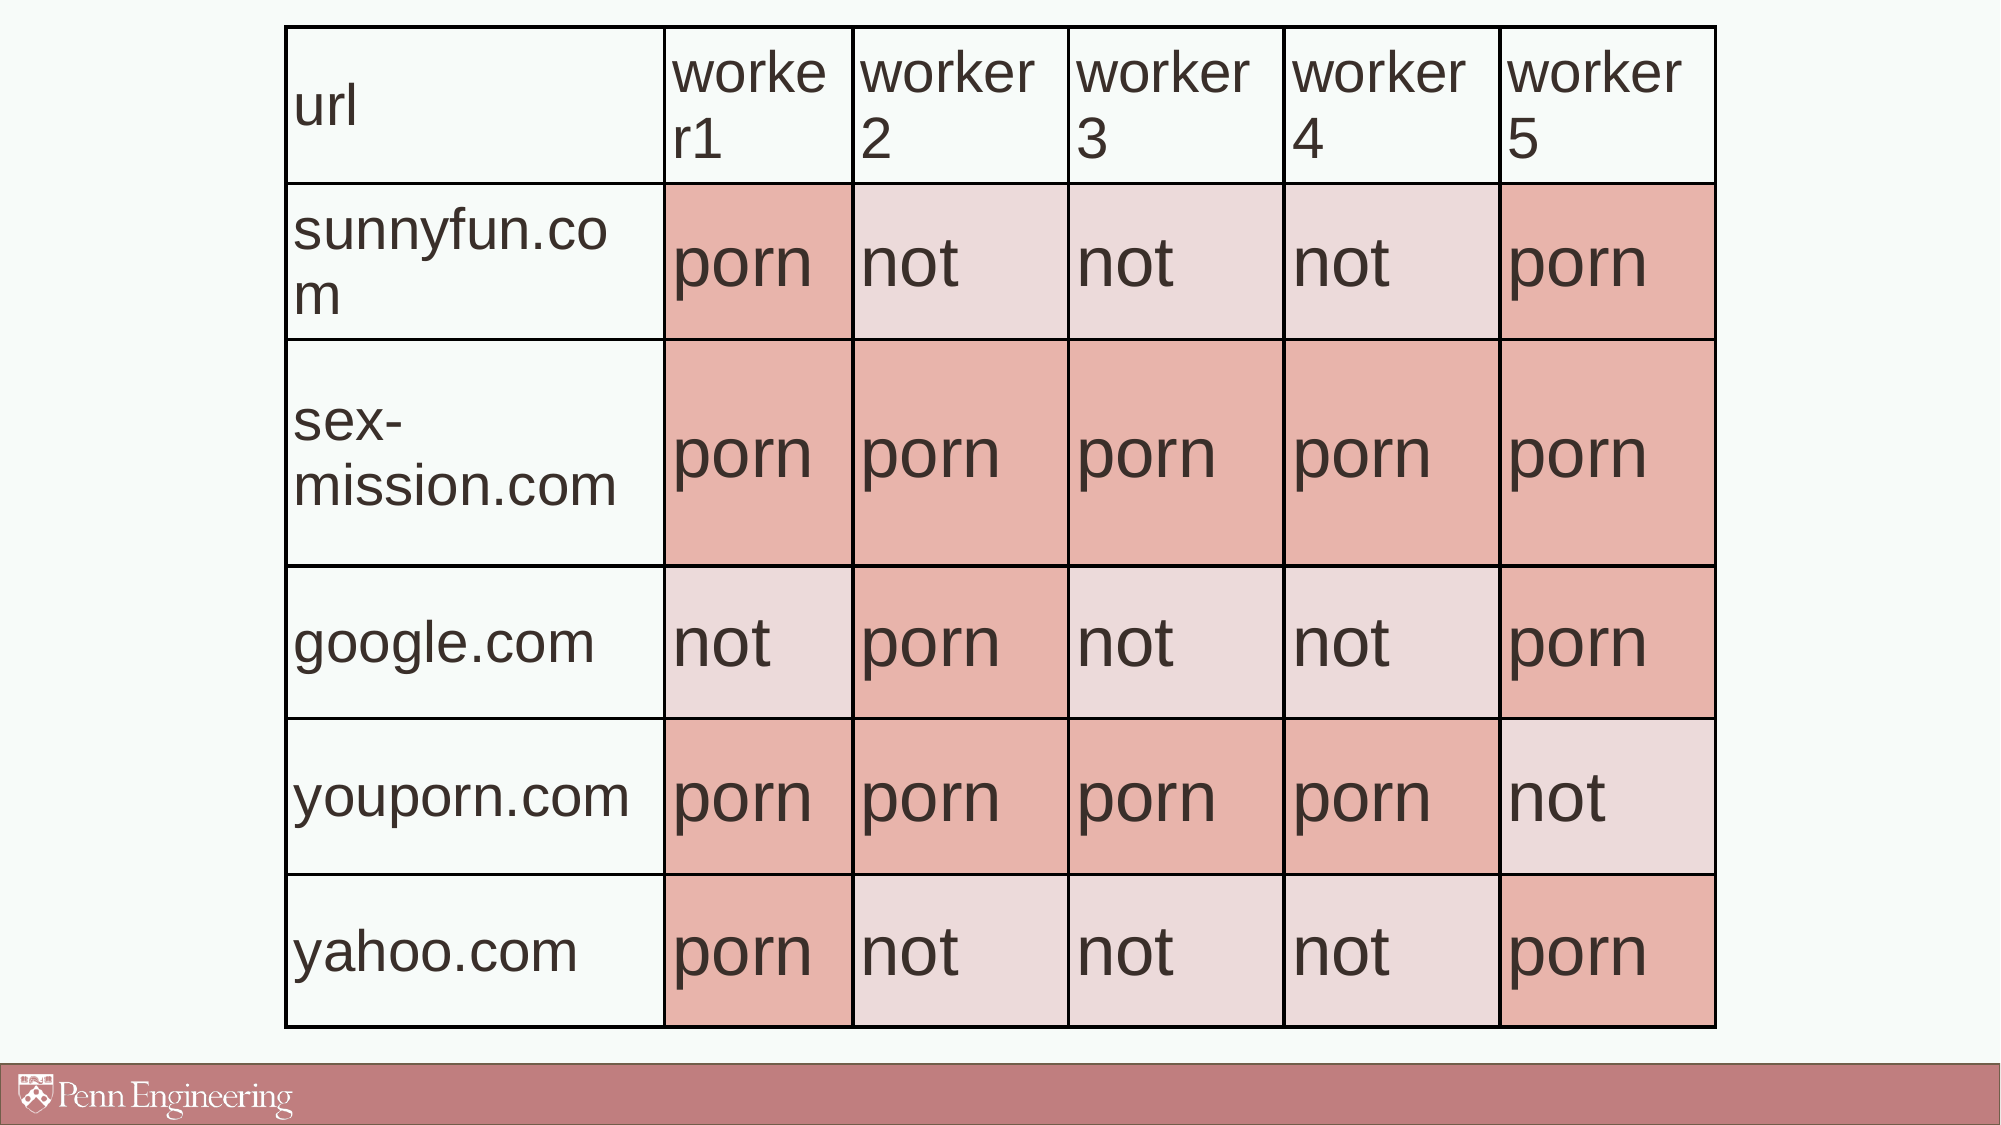

| url | worker1 | worker2 | worker3 | worker4 | worker5 |
| --- | --- | --- | --- | --- | --- |
| sunnyfun.com | porn | not | not | not | porn |
| sex-mission.com | porn | porn | porn | porn | porn |
| google.com | not | porn | not | not | porn |
| youporn.com | porn | porn | porn | porn | not |
| yahoo.com | porn | not | not | not | porn |